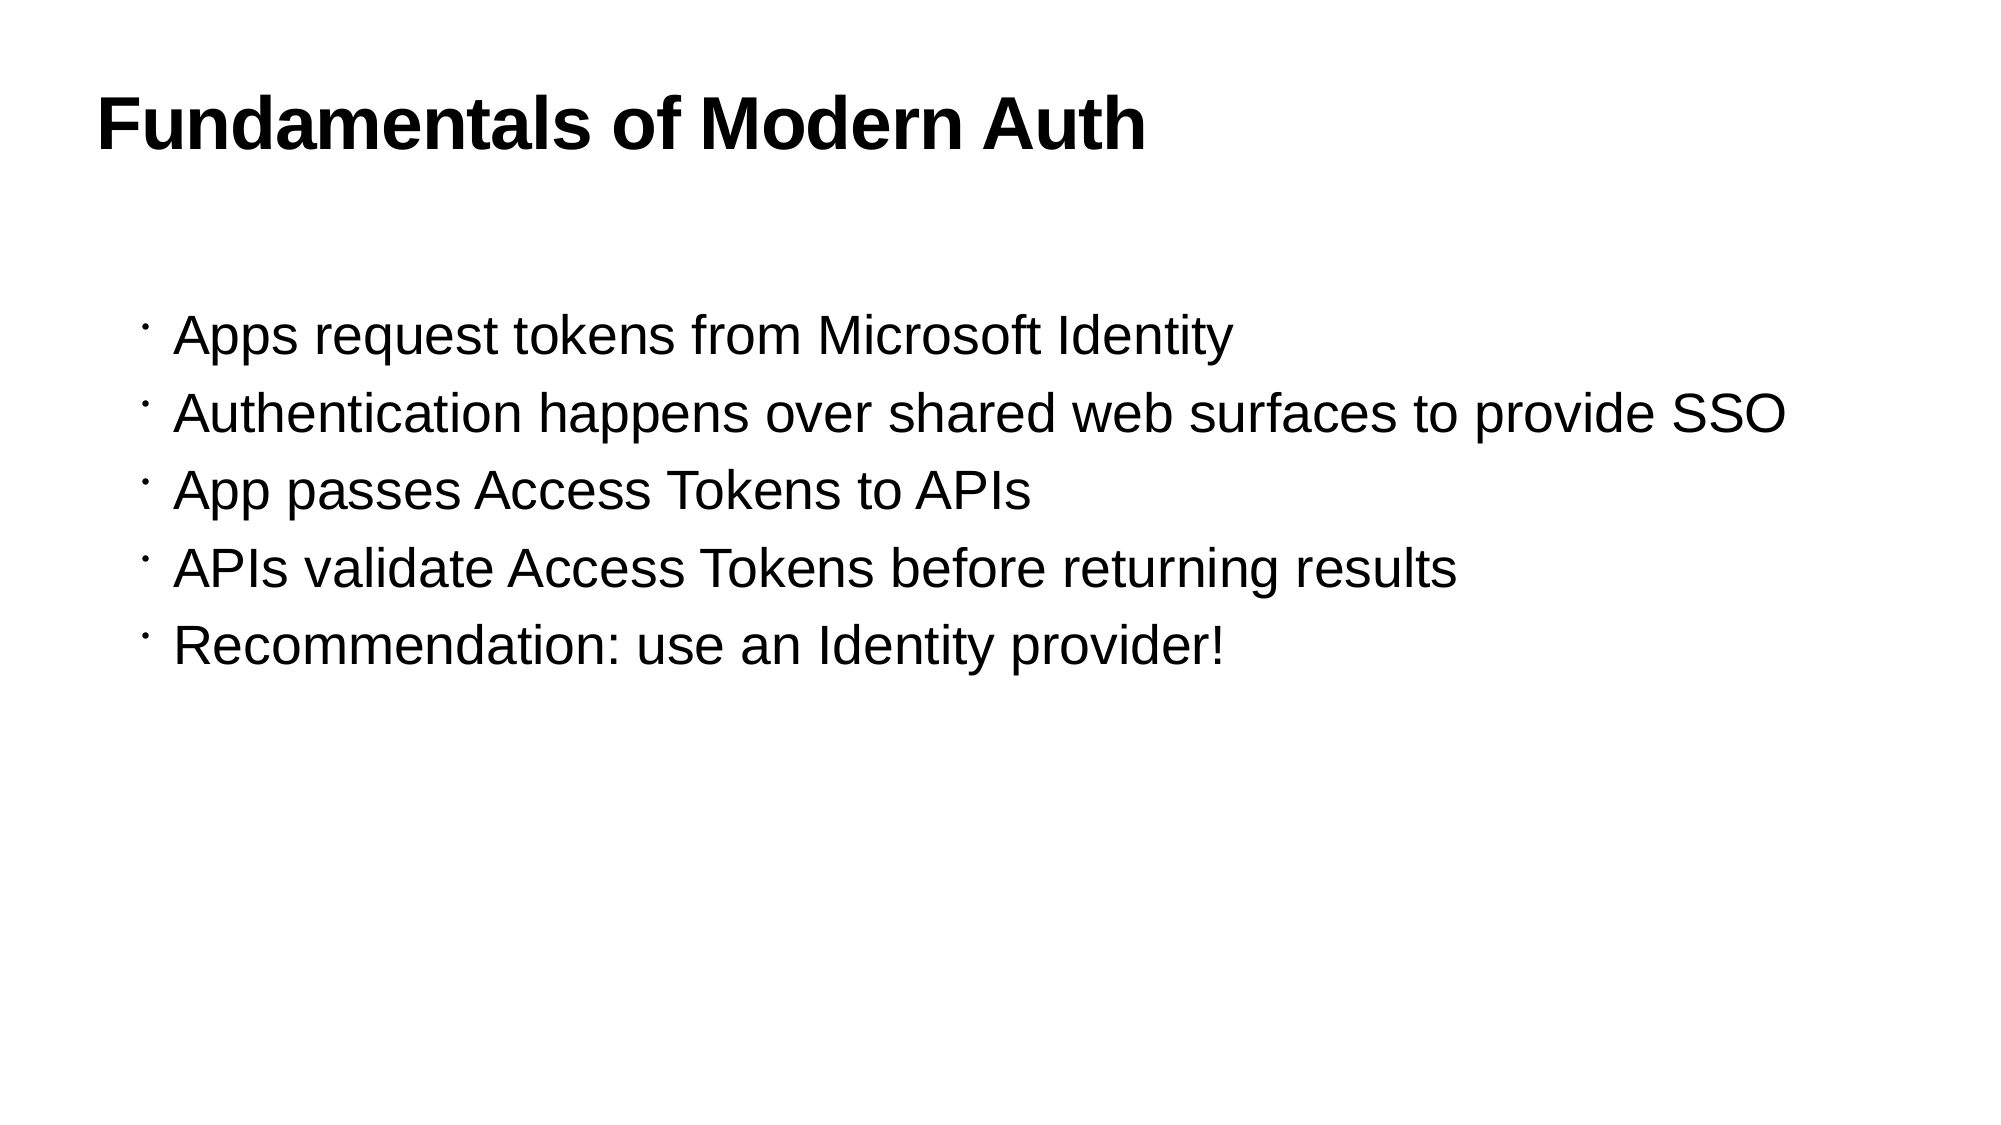

# Fundamentals of Modern Auth
Apps request tokens from Microsoft Identity
Authentication happens over shared web surfaces to provide SSO
App passes Access Tokens to APIs
APIs validate Access Tokens before returning results
Recommendation: use an Identity provider!